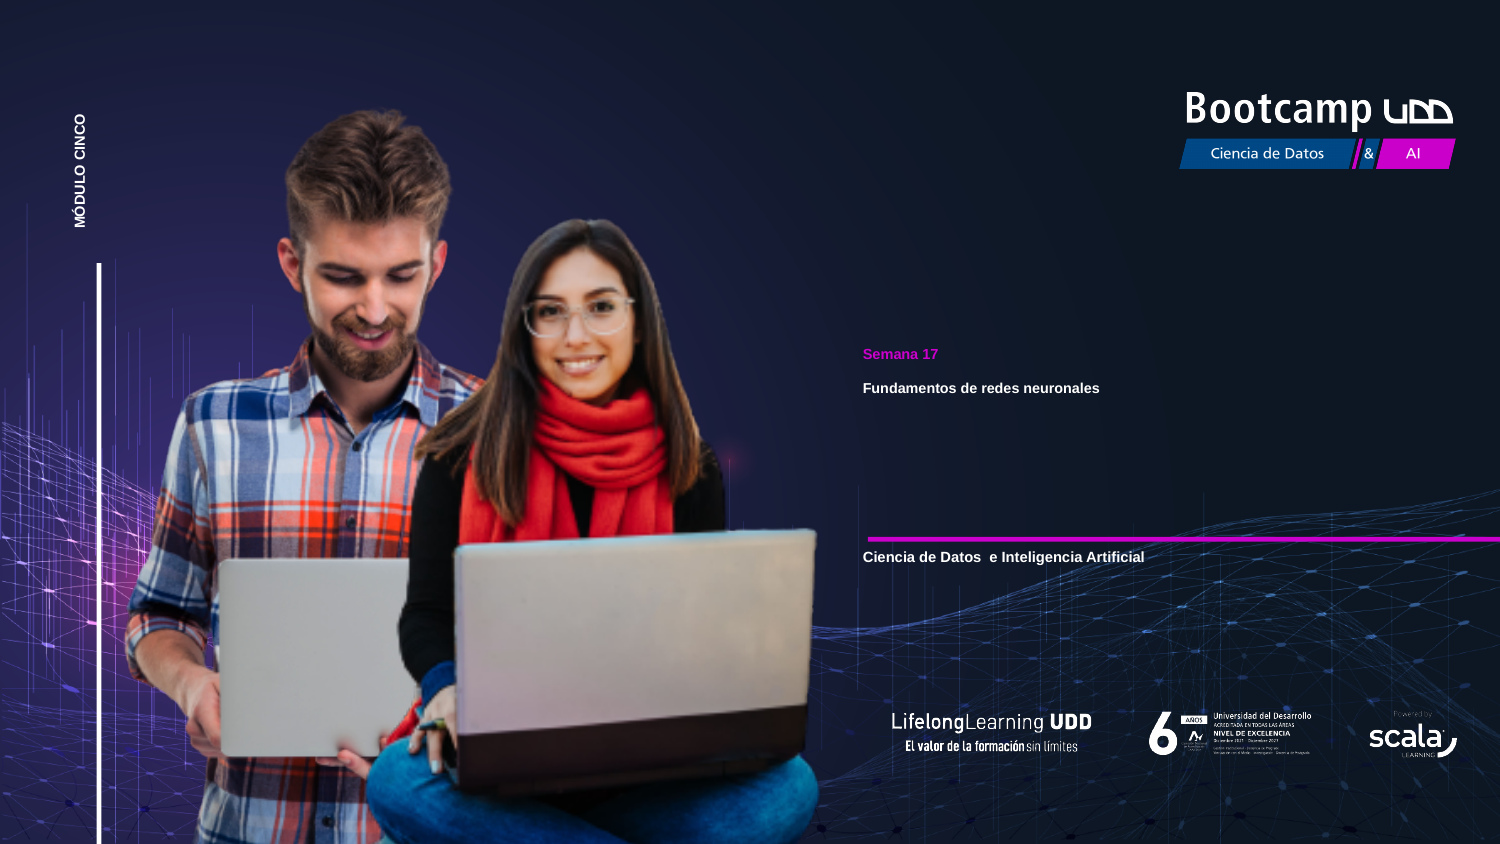

# MÓDULO CINCO
Semana 17
Fundamentos de redes neuronales
Ciencia de Datos  e Inteligencia Artificial